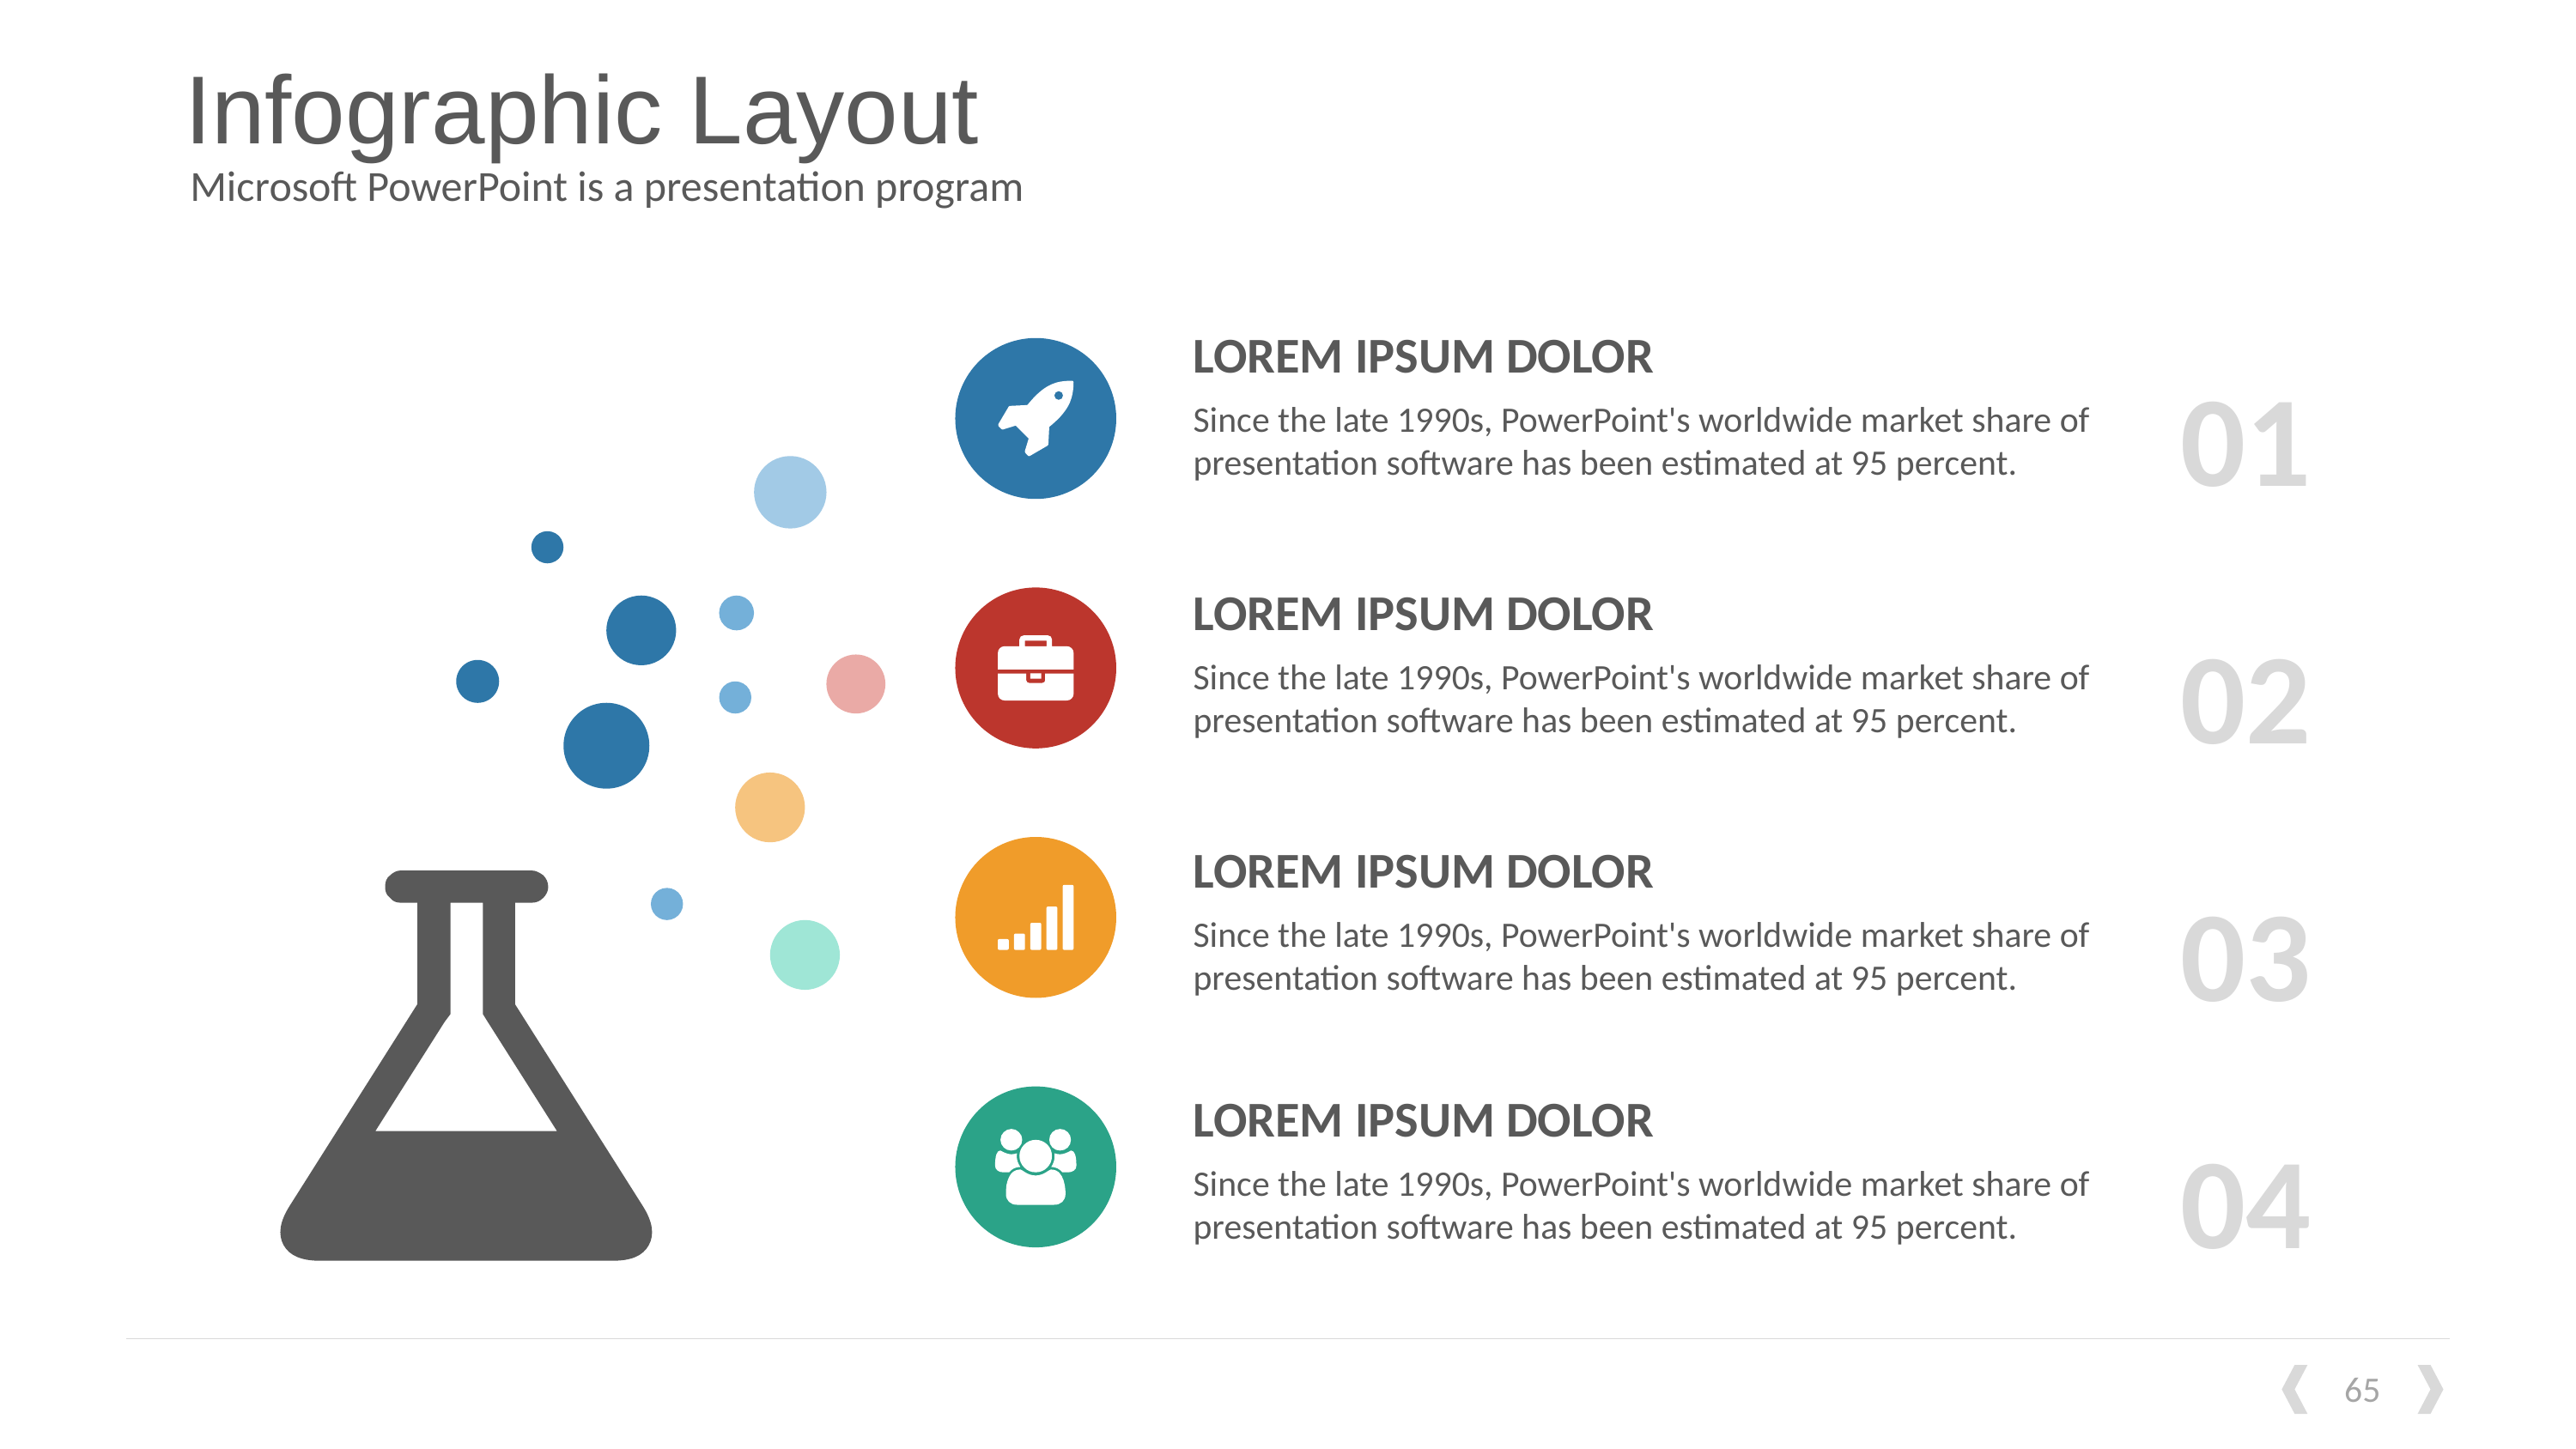

# Infographic Layout
Microsoft PowerPoint is a presentation program
LOREM IPSUM DOLOR

01

Since the late 1990s, PowerPoint's worldwide market share of presentation software has been estimated at 95 percent.

LOREM IPSUM DOLOR

02

Since the late 1990s, PowerPoint's worldwide market share of presentation software has been estimated at 95 percent.

LOREM IPSUM DOLOR

03

Since the late 1990s, PowerPoint's worldwide market share of presentation software has been estimated at 95 percent.

LOREM IPSUM DOLOR

04

Since the late 1990s, PowerPoint's worldwide market share of presentation software has been estimated at 95 percent.